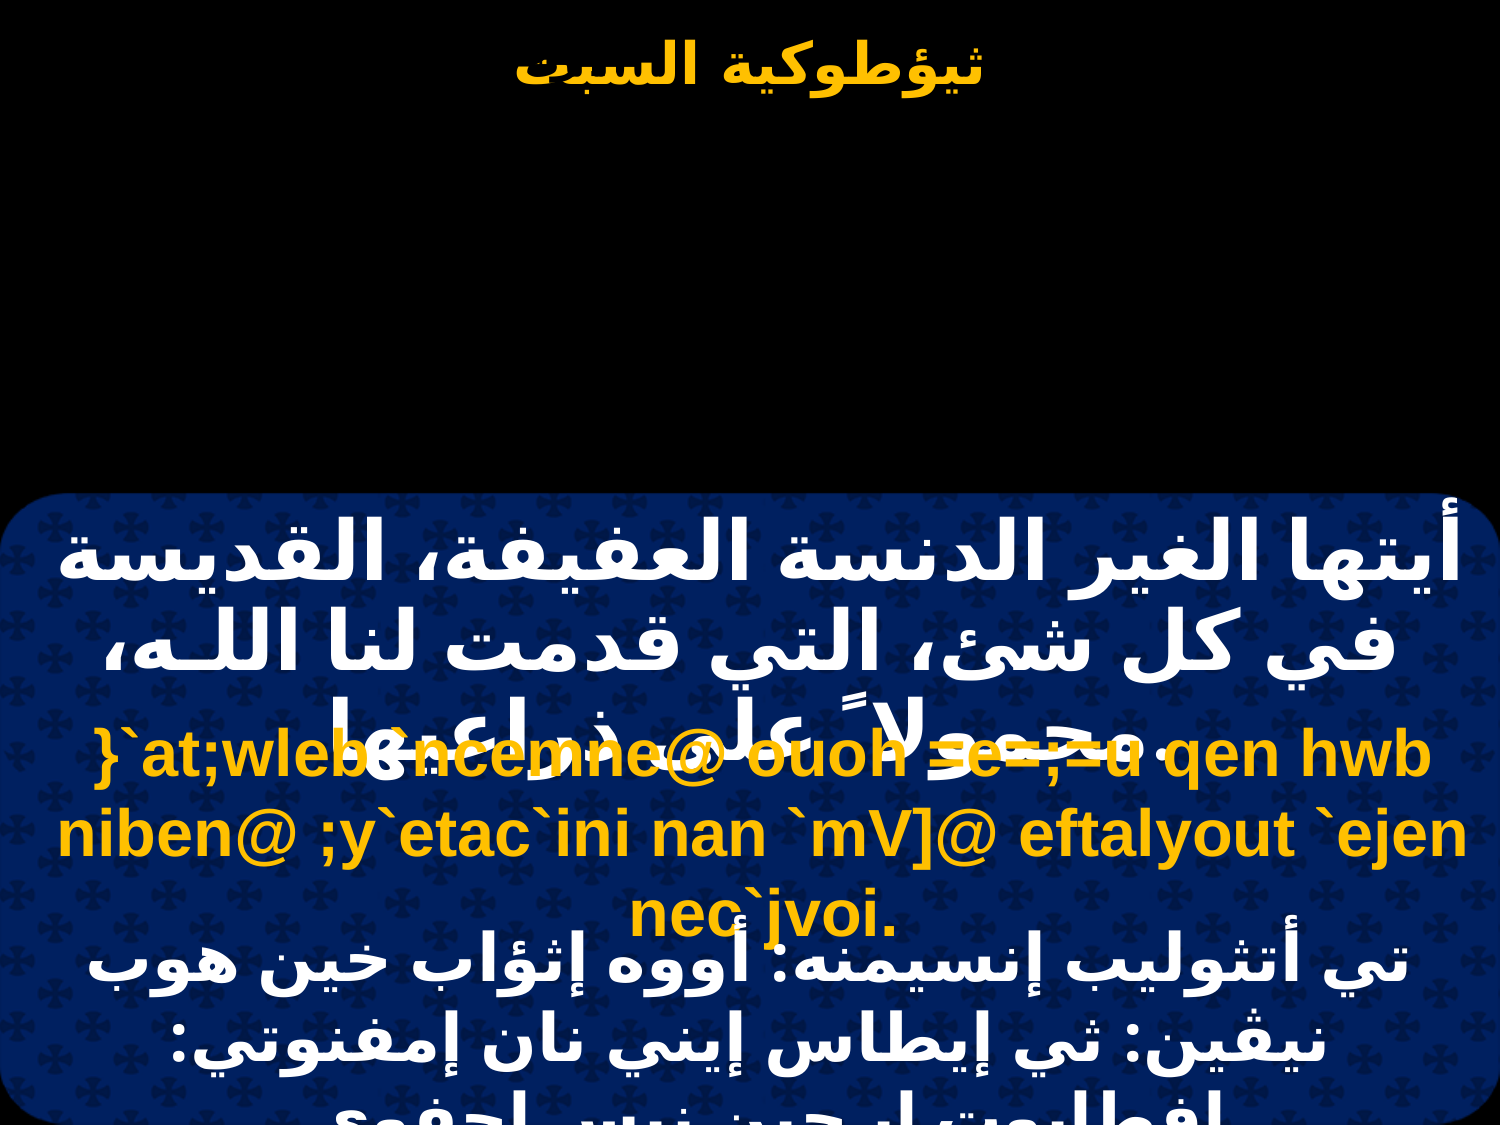

ثيؤطوكية السبت
 أيتها الغير الدنسة العفيفة، القديسة في كل شئ، التي قدمت لنا اللـه، محمولا ً على ذراعيها.

}`at;wleb `ncemne@ ouoh =e=;=u qen hwb niben@ ;y`etac`ini nan `mV]@ eftalyout `ejen nec`jvoi.

 تي أتثوليب إنسيمنه: أووه إثؤاب خين هوب  نيڤين: ثي إيطاس إيني نان إمفنوتي: إفطايوت إيـچين نيس إجفوي.